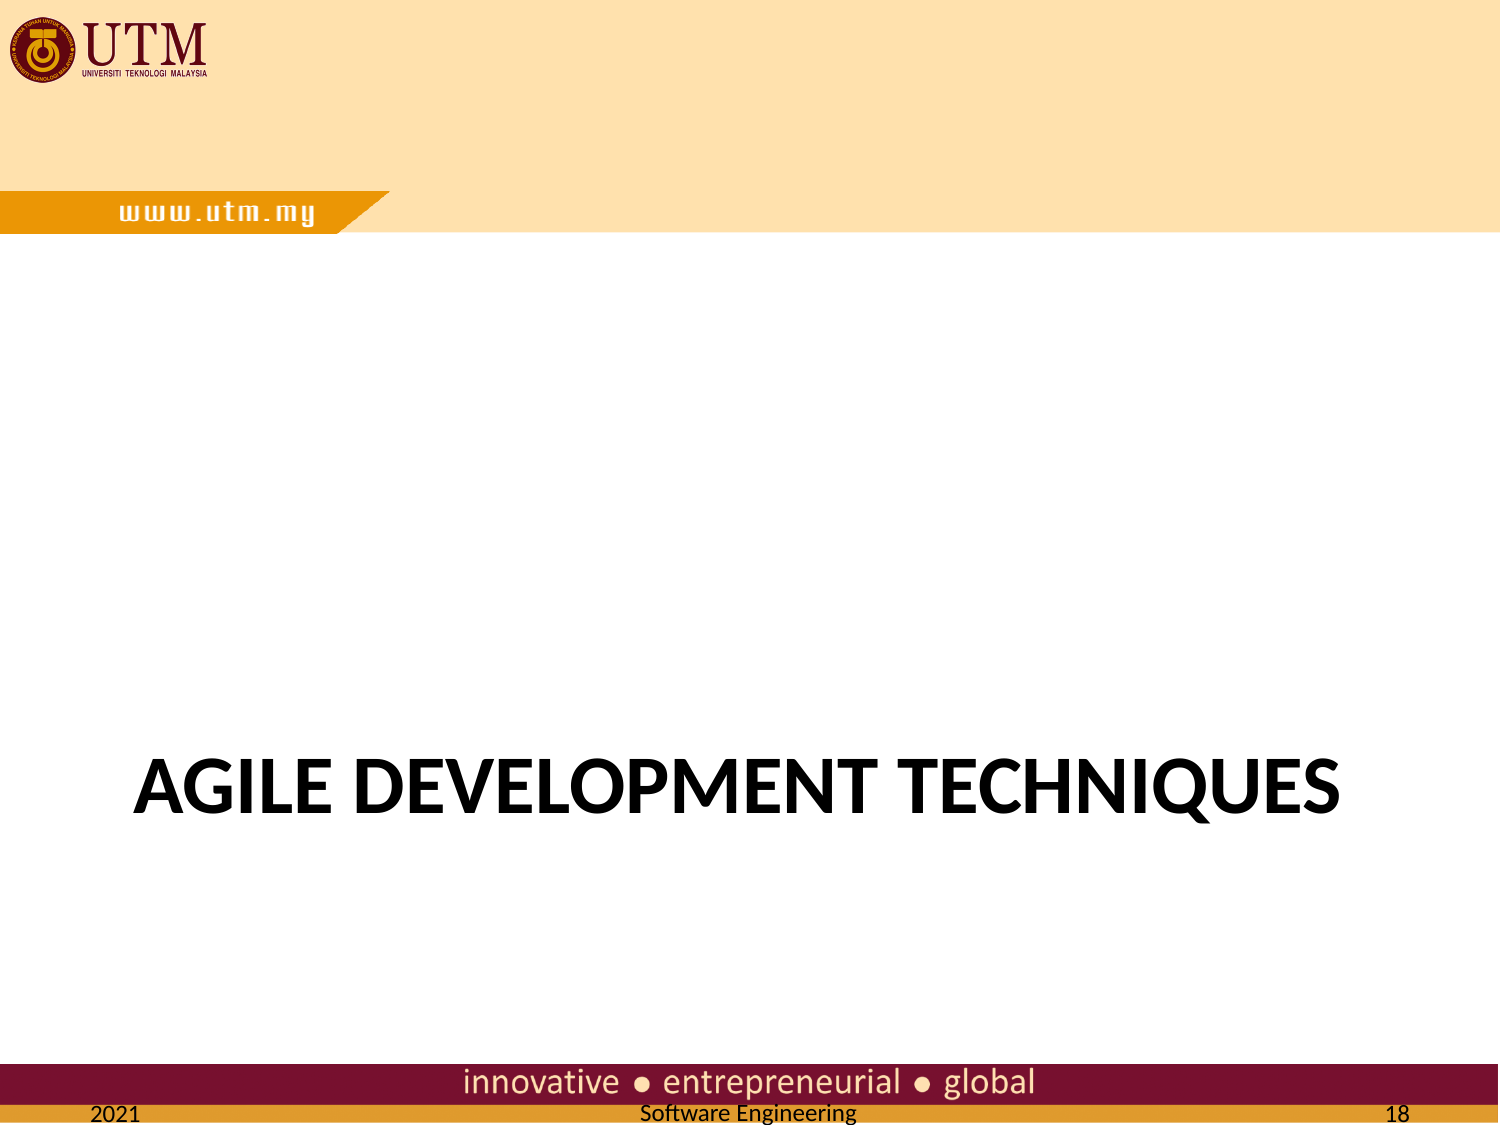

# AGILE DEVELOPMENT TECHNIQUES
2021
18
Software Engineering